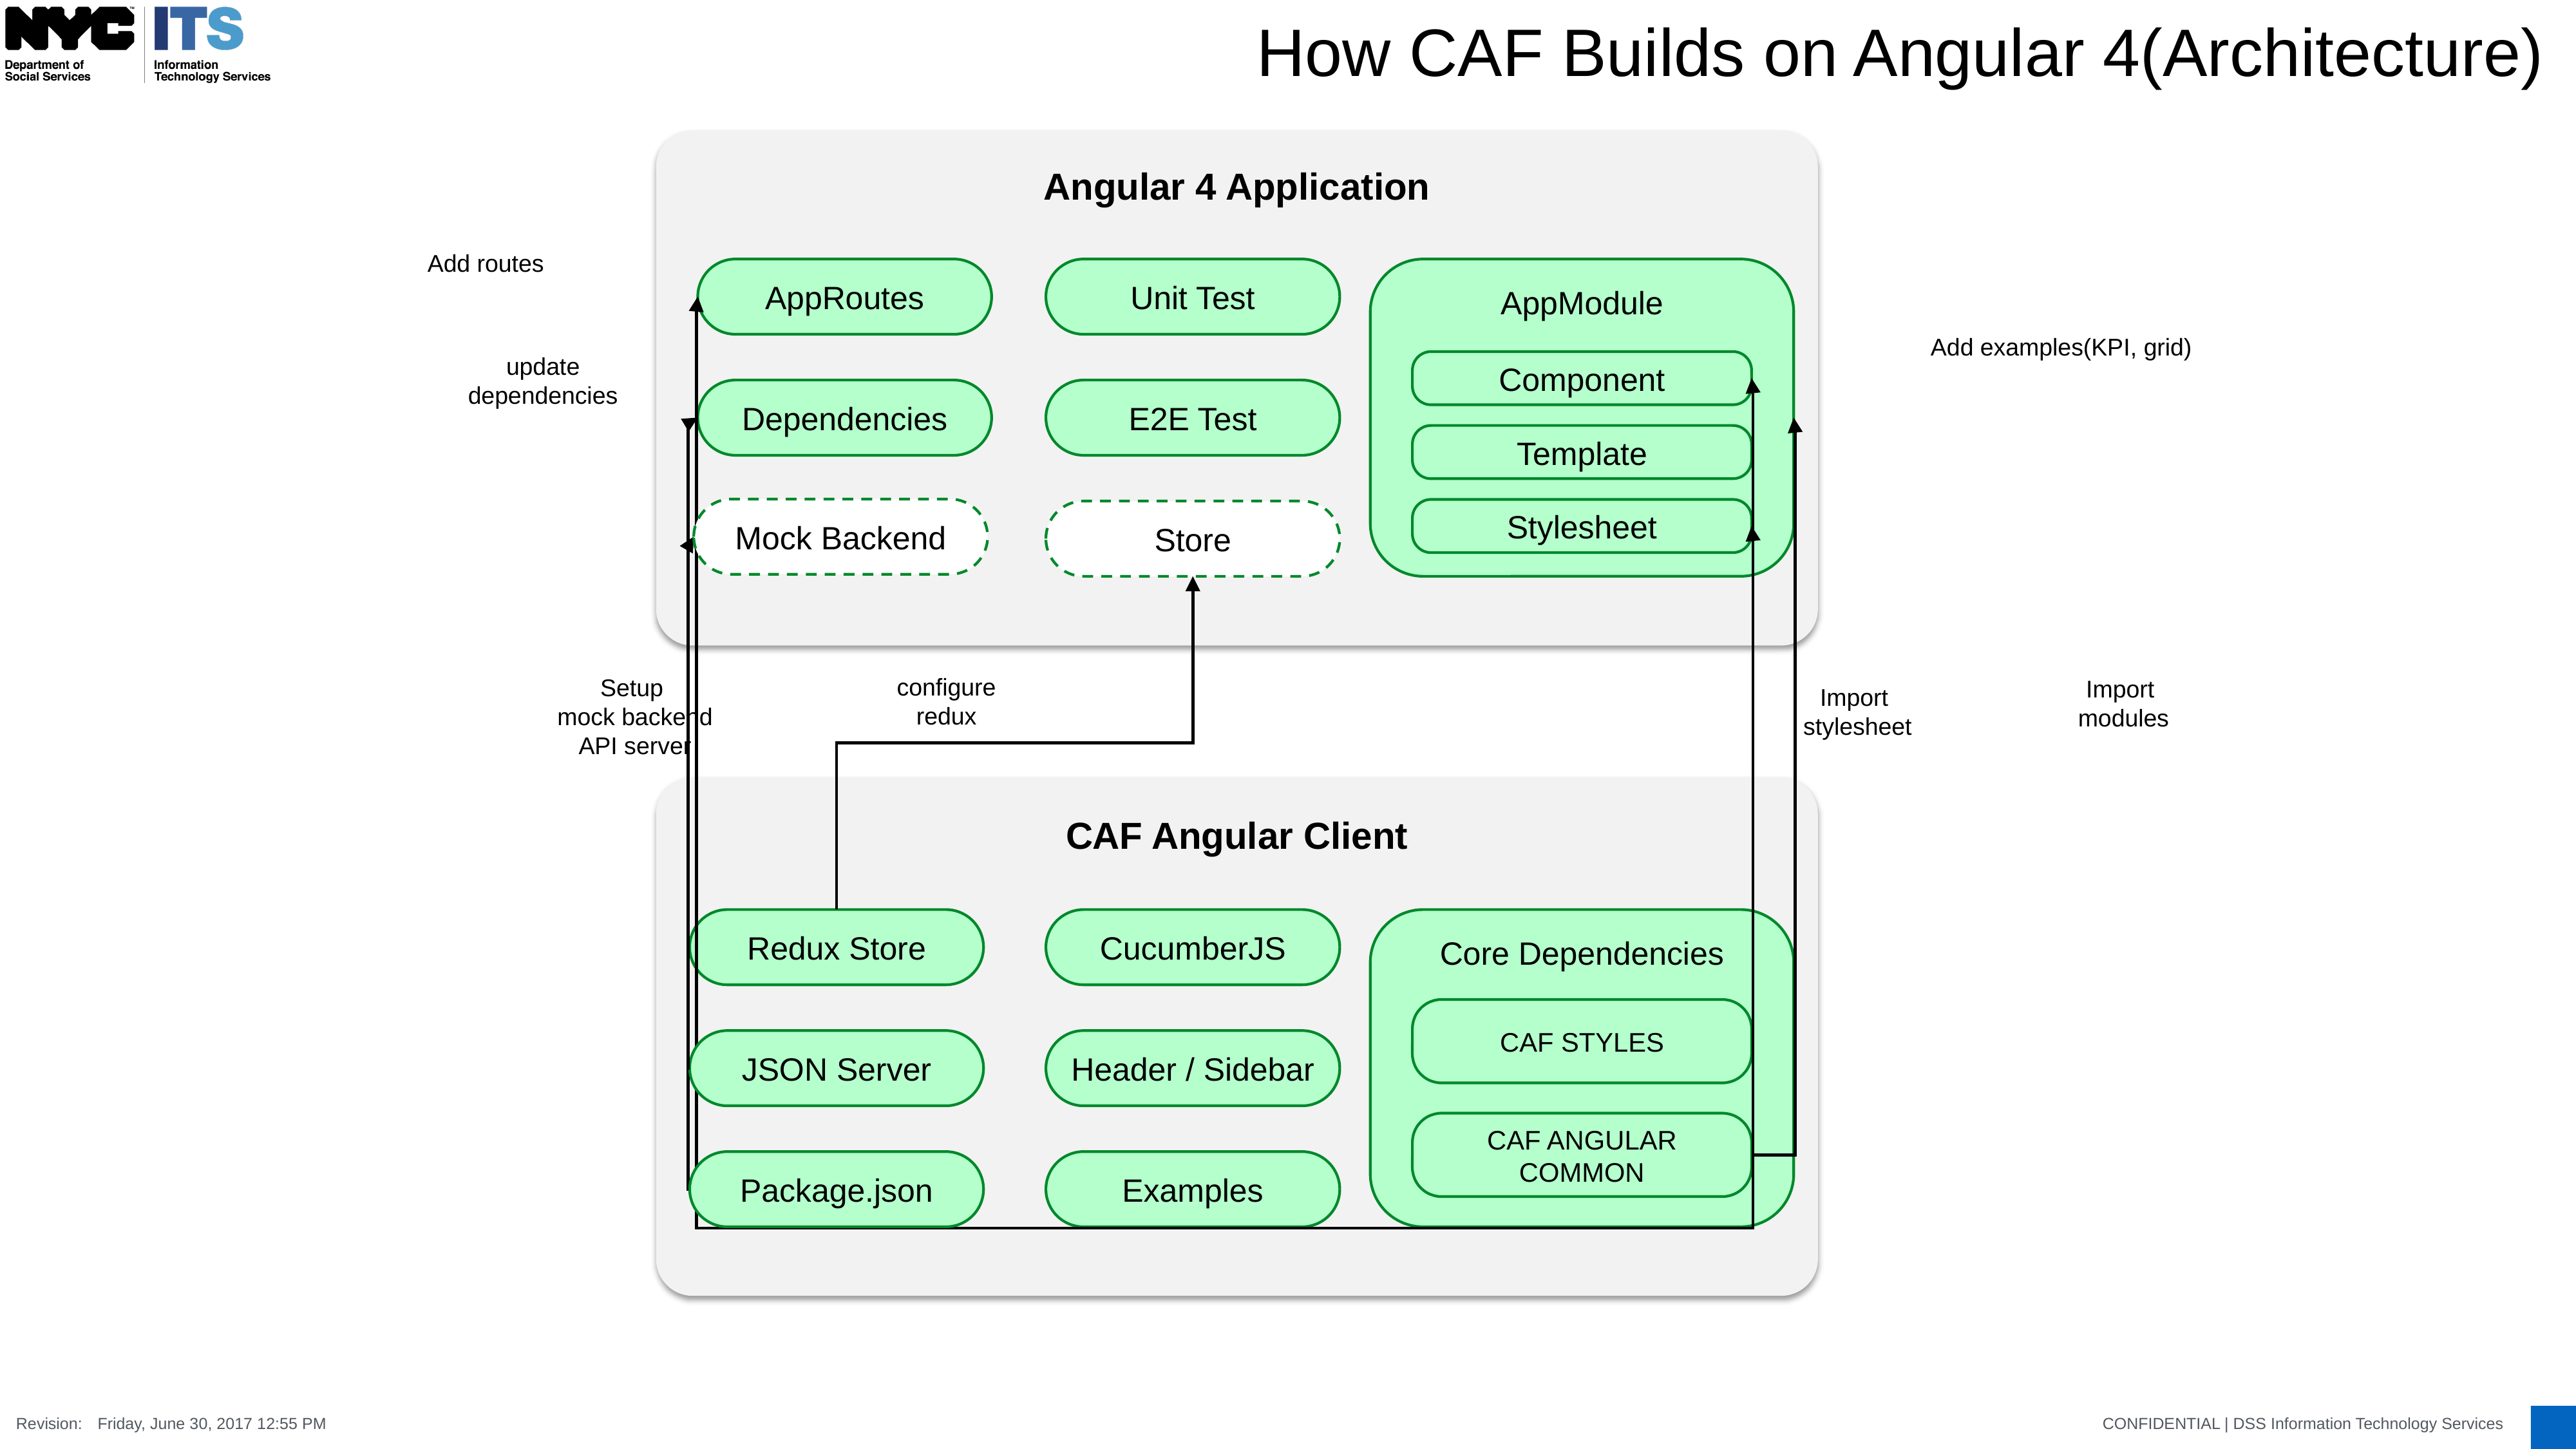

How CAF Builds on Angular 4(Architecture)
Angular 4 Application

AppRoutes
AppModule

Component
Template
Stylesheet
Dependencies
Store
Add routes
Unit Test
Add examples(KPI, grid)
update
dependencies
E2E Test
Mock Backend
configure
redux
Setup
mock backend
API server
Import
modules
Import
 stylesheet
CAF Angular Client

Redux Store
CucumberJS
Core Dependencies

CAF STYLES
JSON Server
Header / Sidebar
CAF ANGULAR COMMON
Package.json
Examples
CAF Angular CLI

Dependencies
Redux Store
AppRoutes